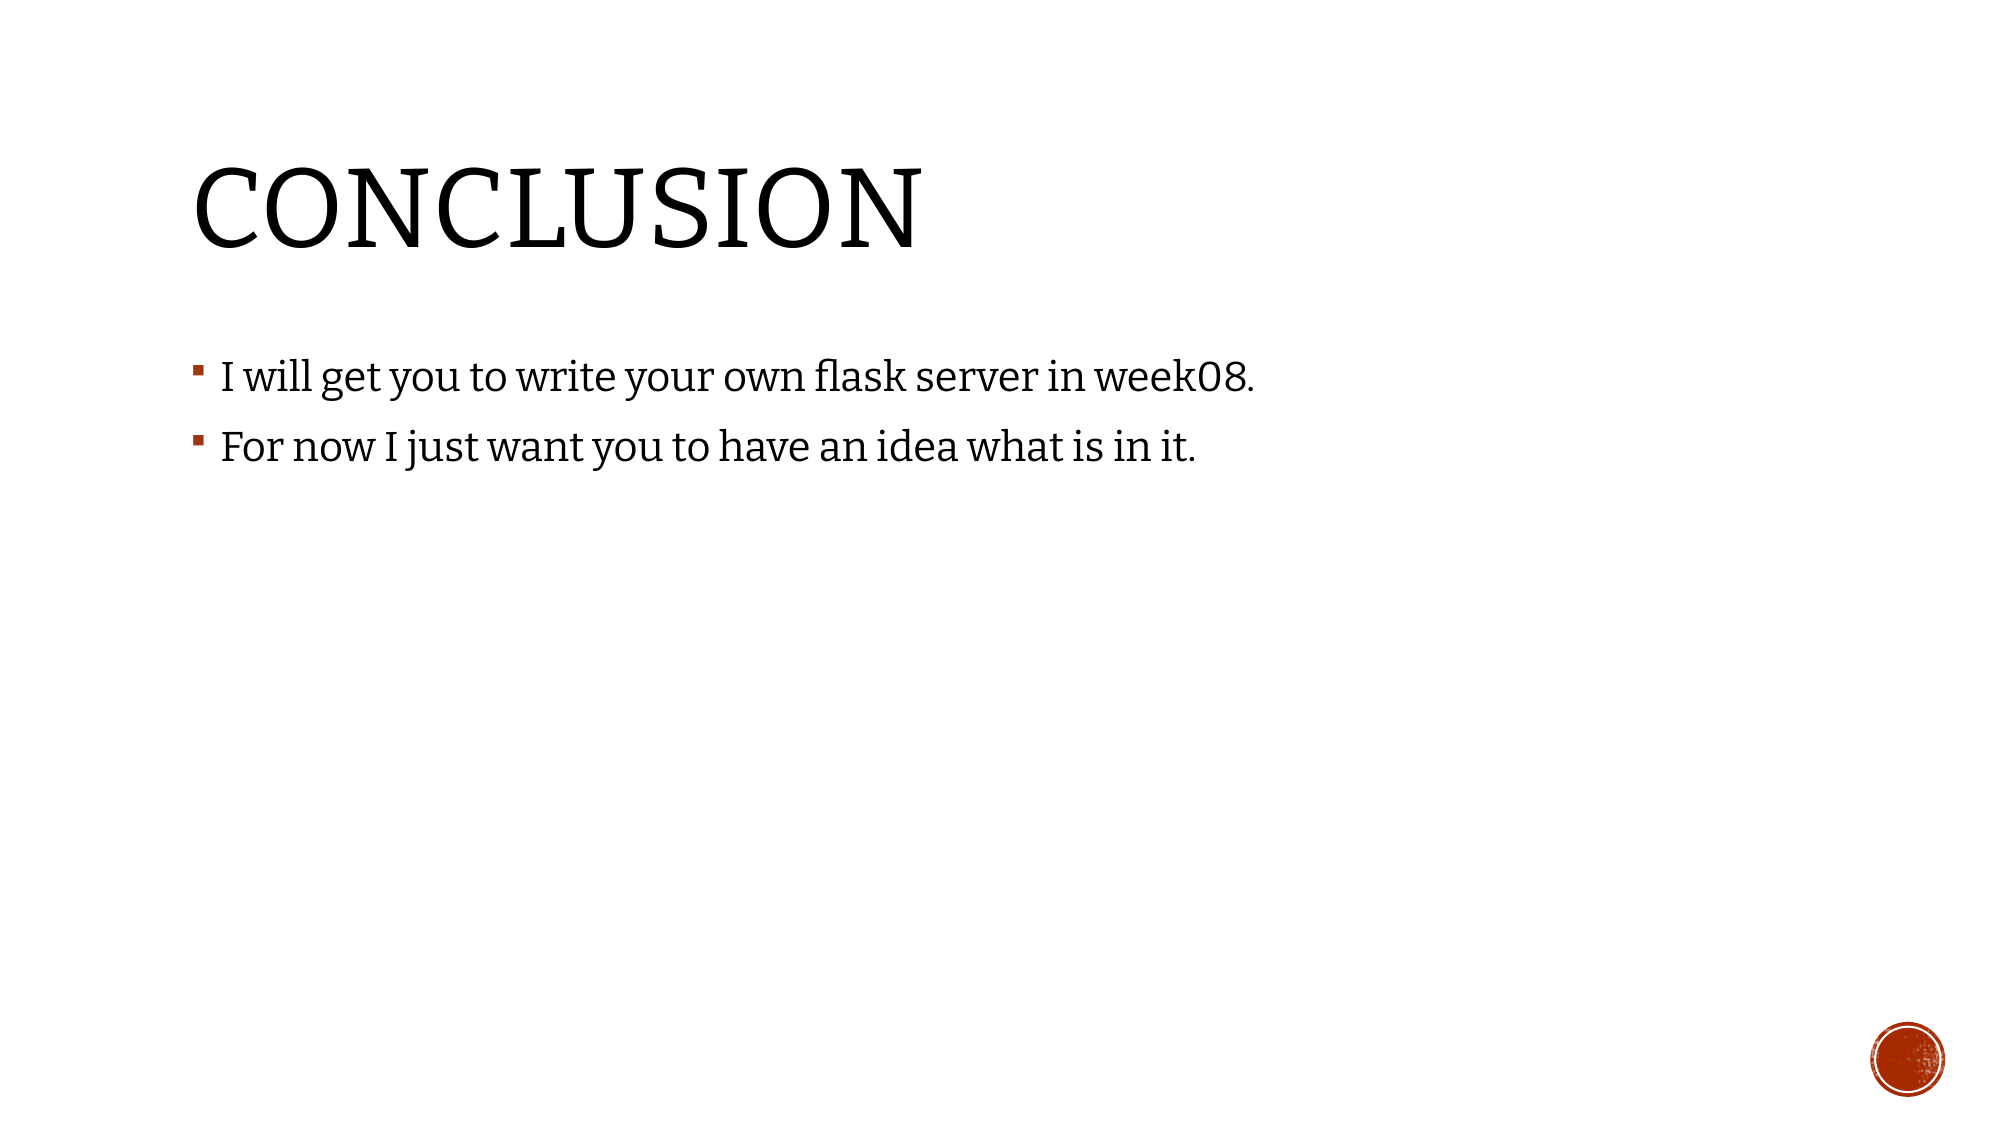

# Conclusion
I will get you to write your own flask server in week08.
For now I just want you to have an idea what is in it.